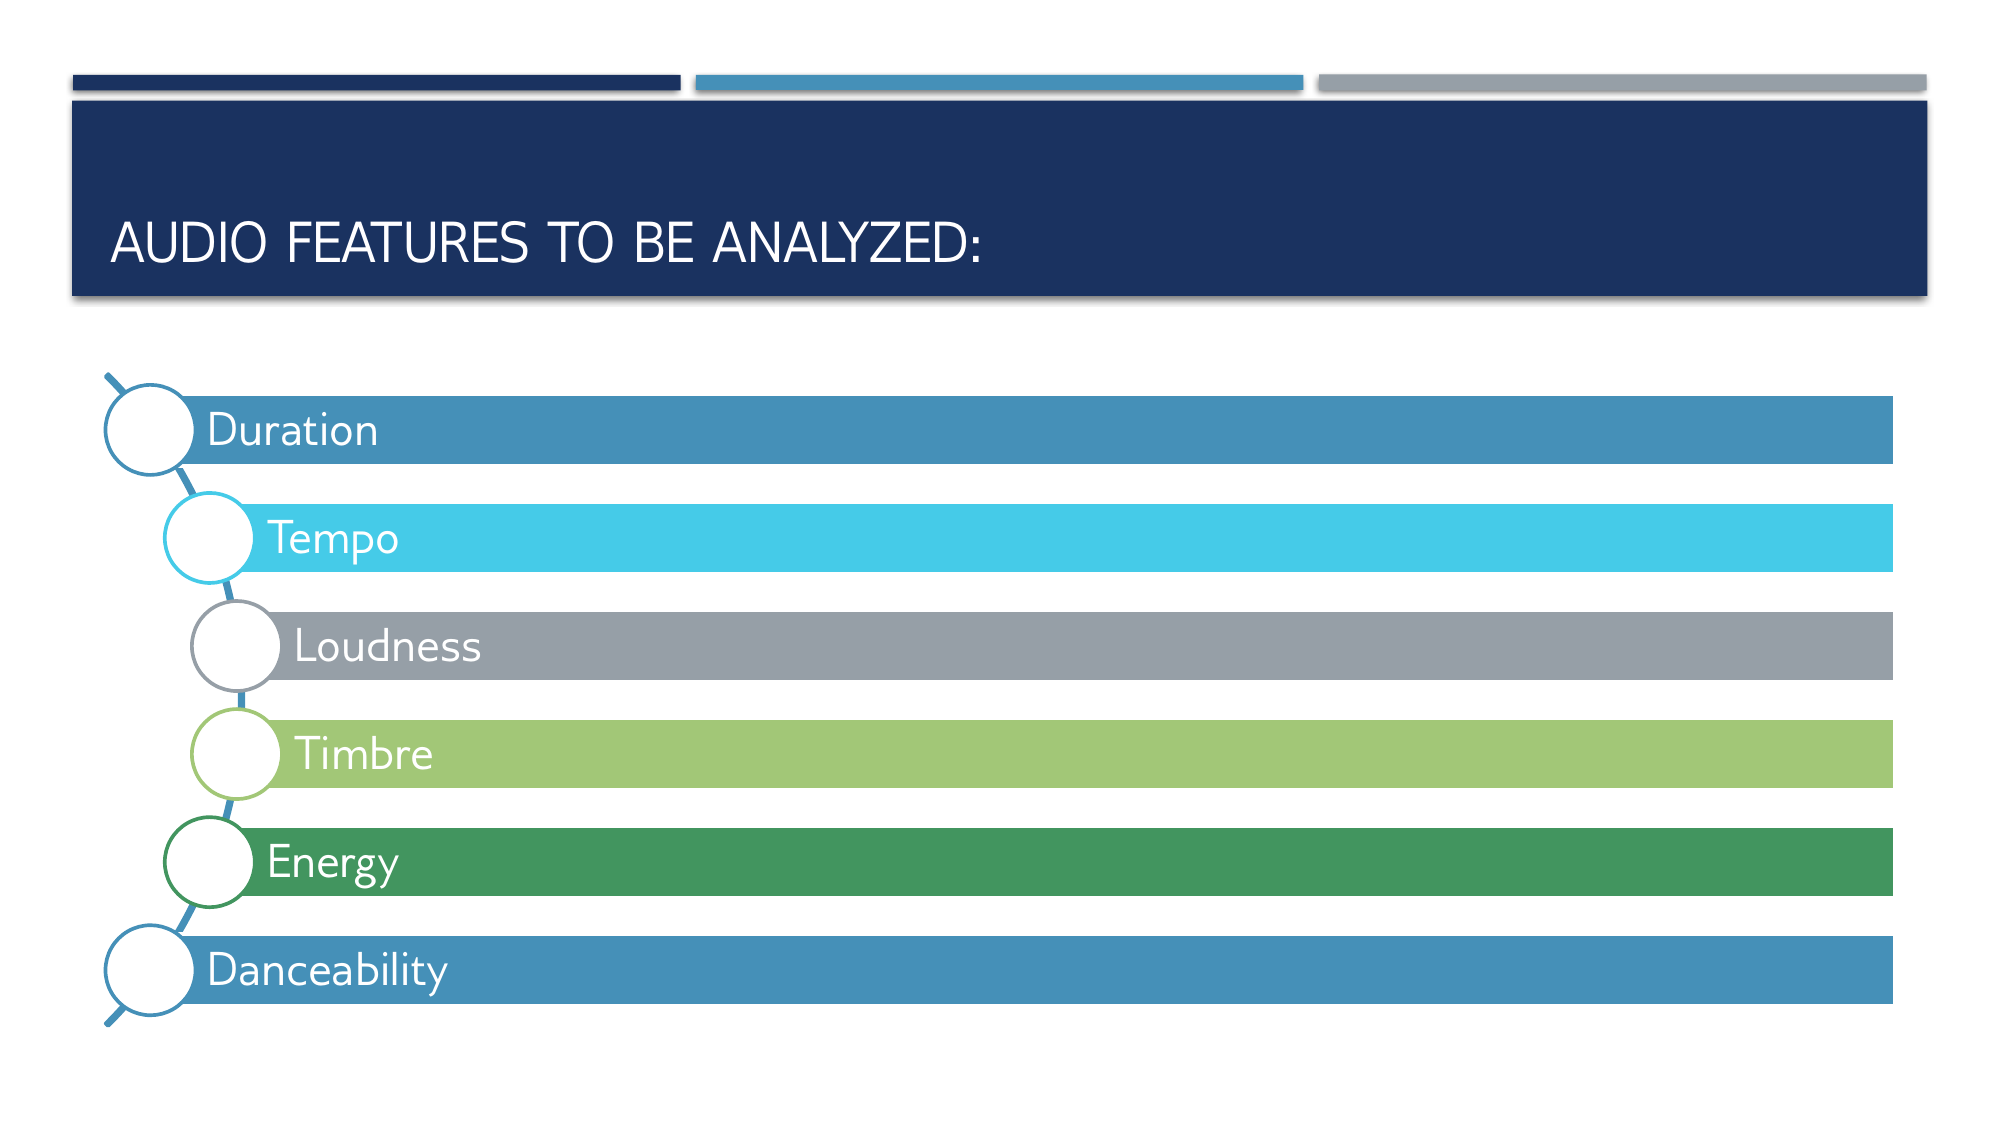

# Audio features to be analyzed:
Duration
Tempo
Loudness
Timbre
Energy
Danceability